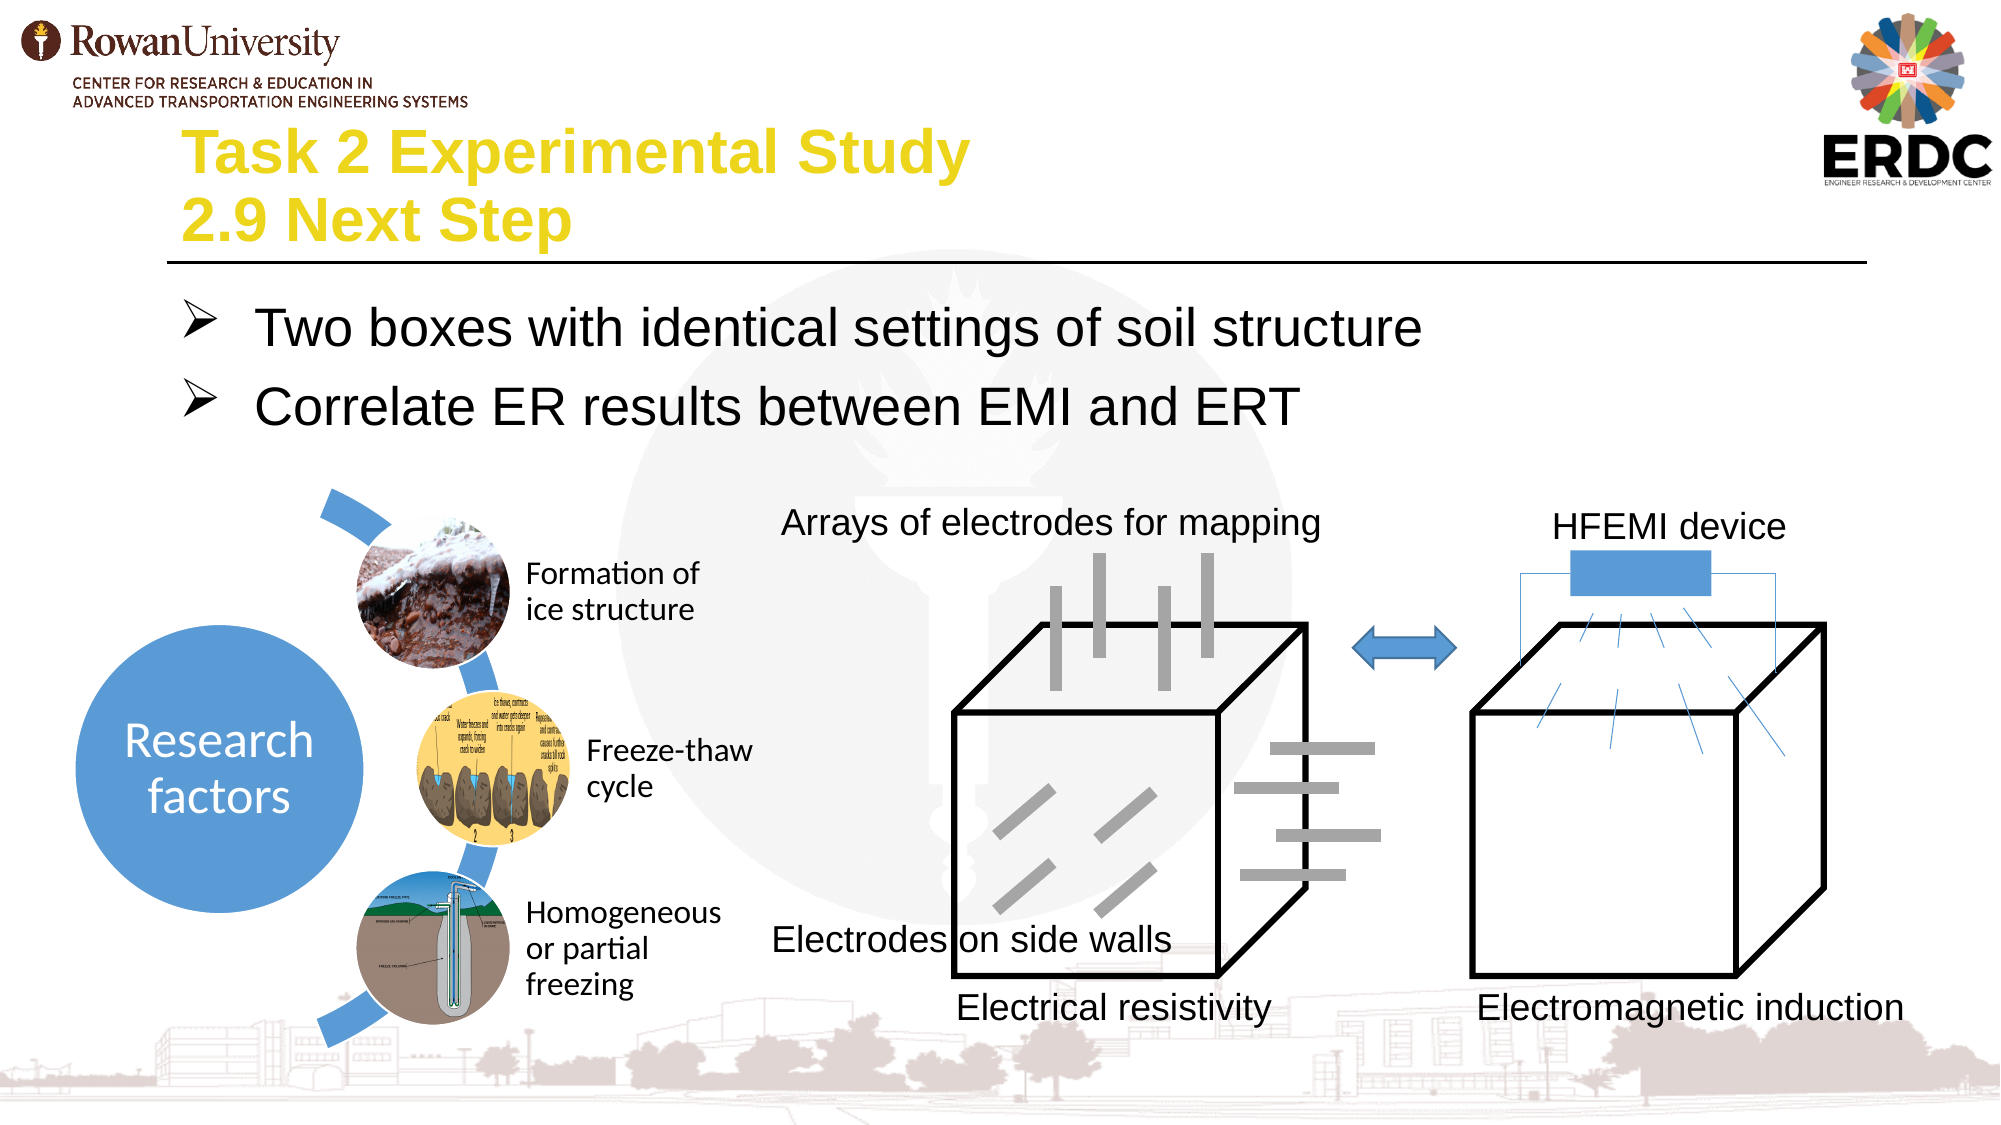

# Task 2 Experimental Study 2.9 Next Step
Two boxes with identical settings of soil structure
Correlate ER results between EMI and ERT
Research factors
Formation of ice structure
Freeze-thaw cycle
Homogeneous or partial freezing
Arrays of electrodes for mapping
HFEMI device

Electrodes on side walls
Electromagnetic induction
Electrical resistivity